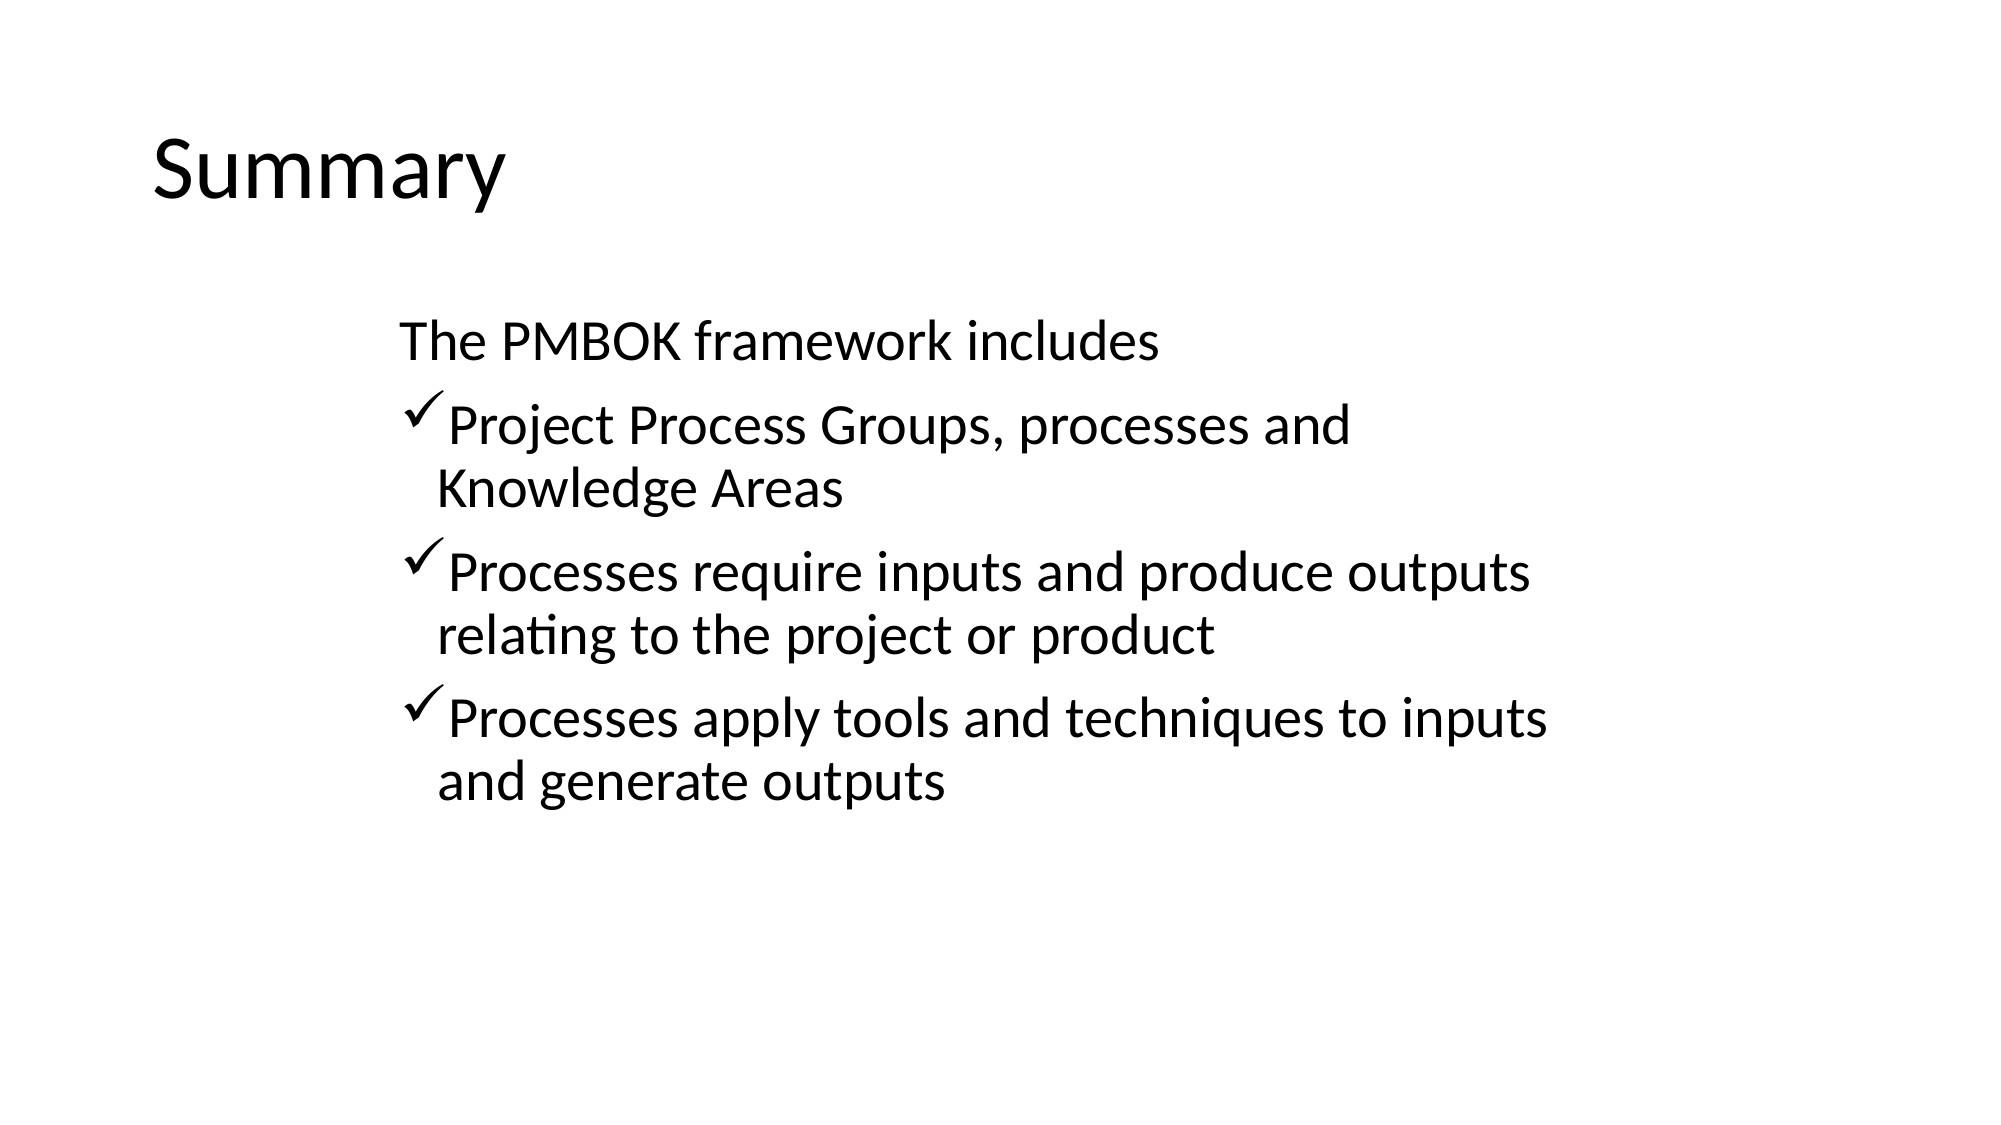

# Summary
The PMBOK framework includes
Project Process Groups, processes and Knowledge Areas
Processes require inputs and produce outputs relating to the project or product
Processes apply tools and techniques to inputs and generate outputs